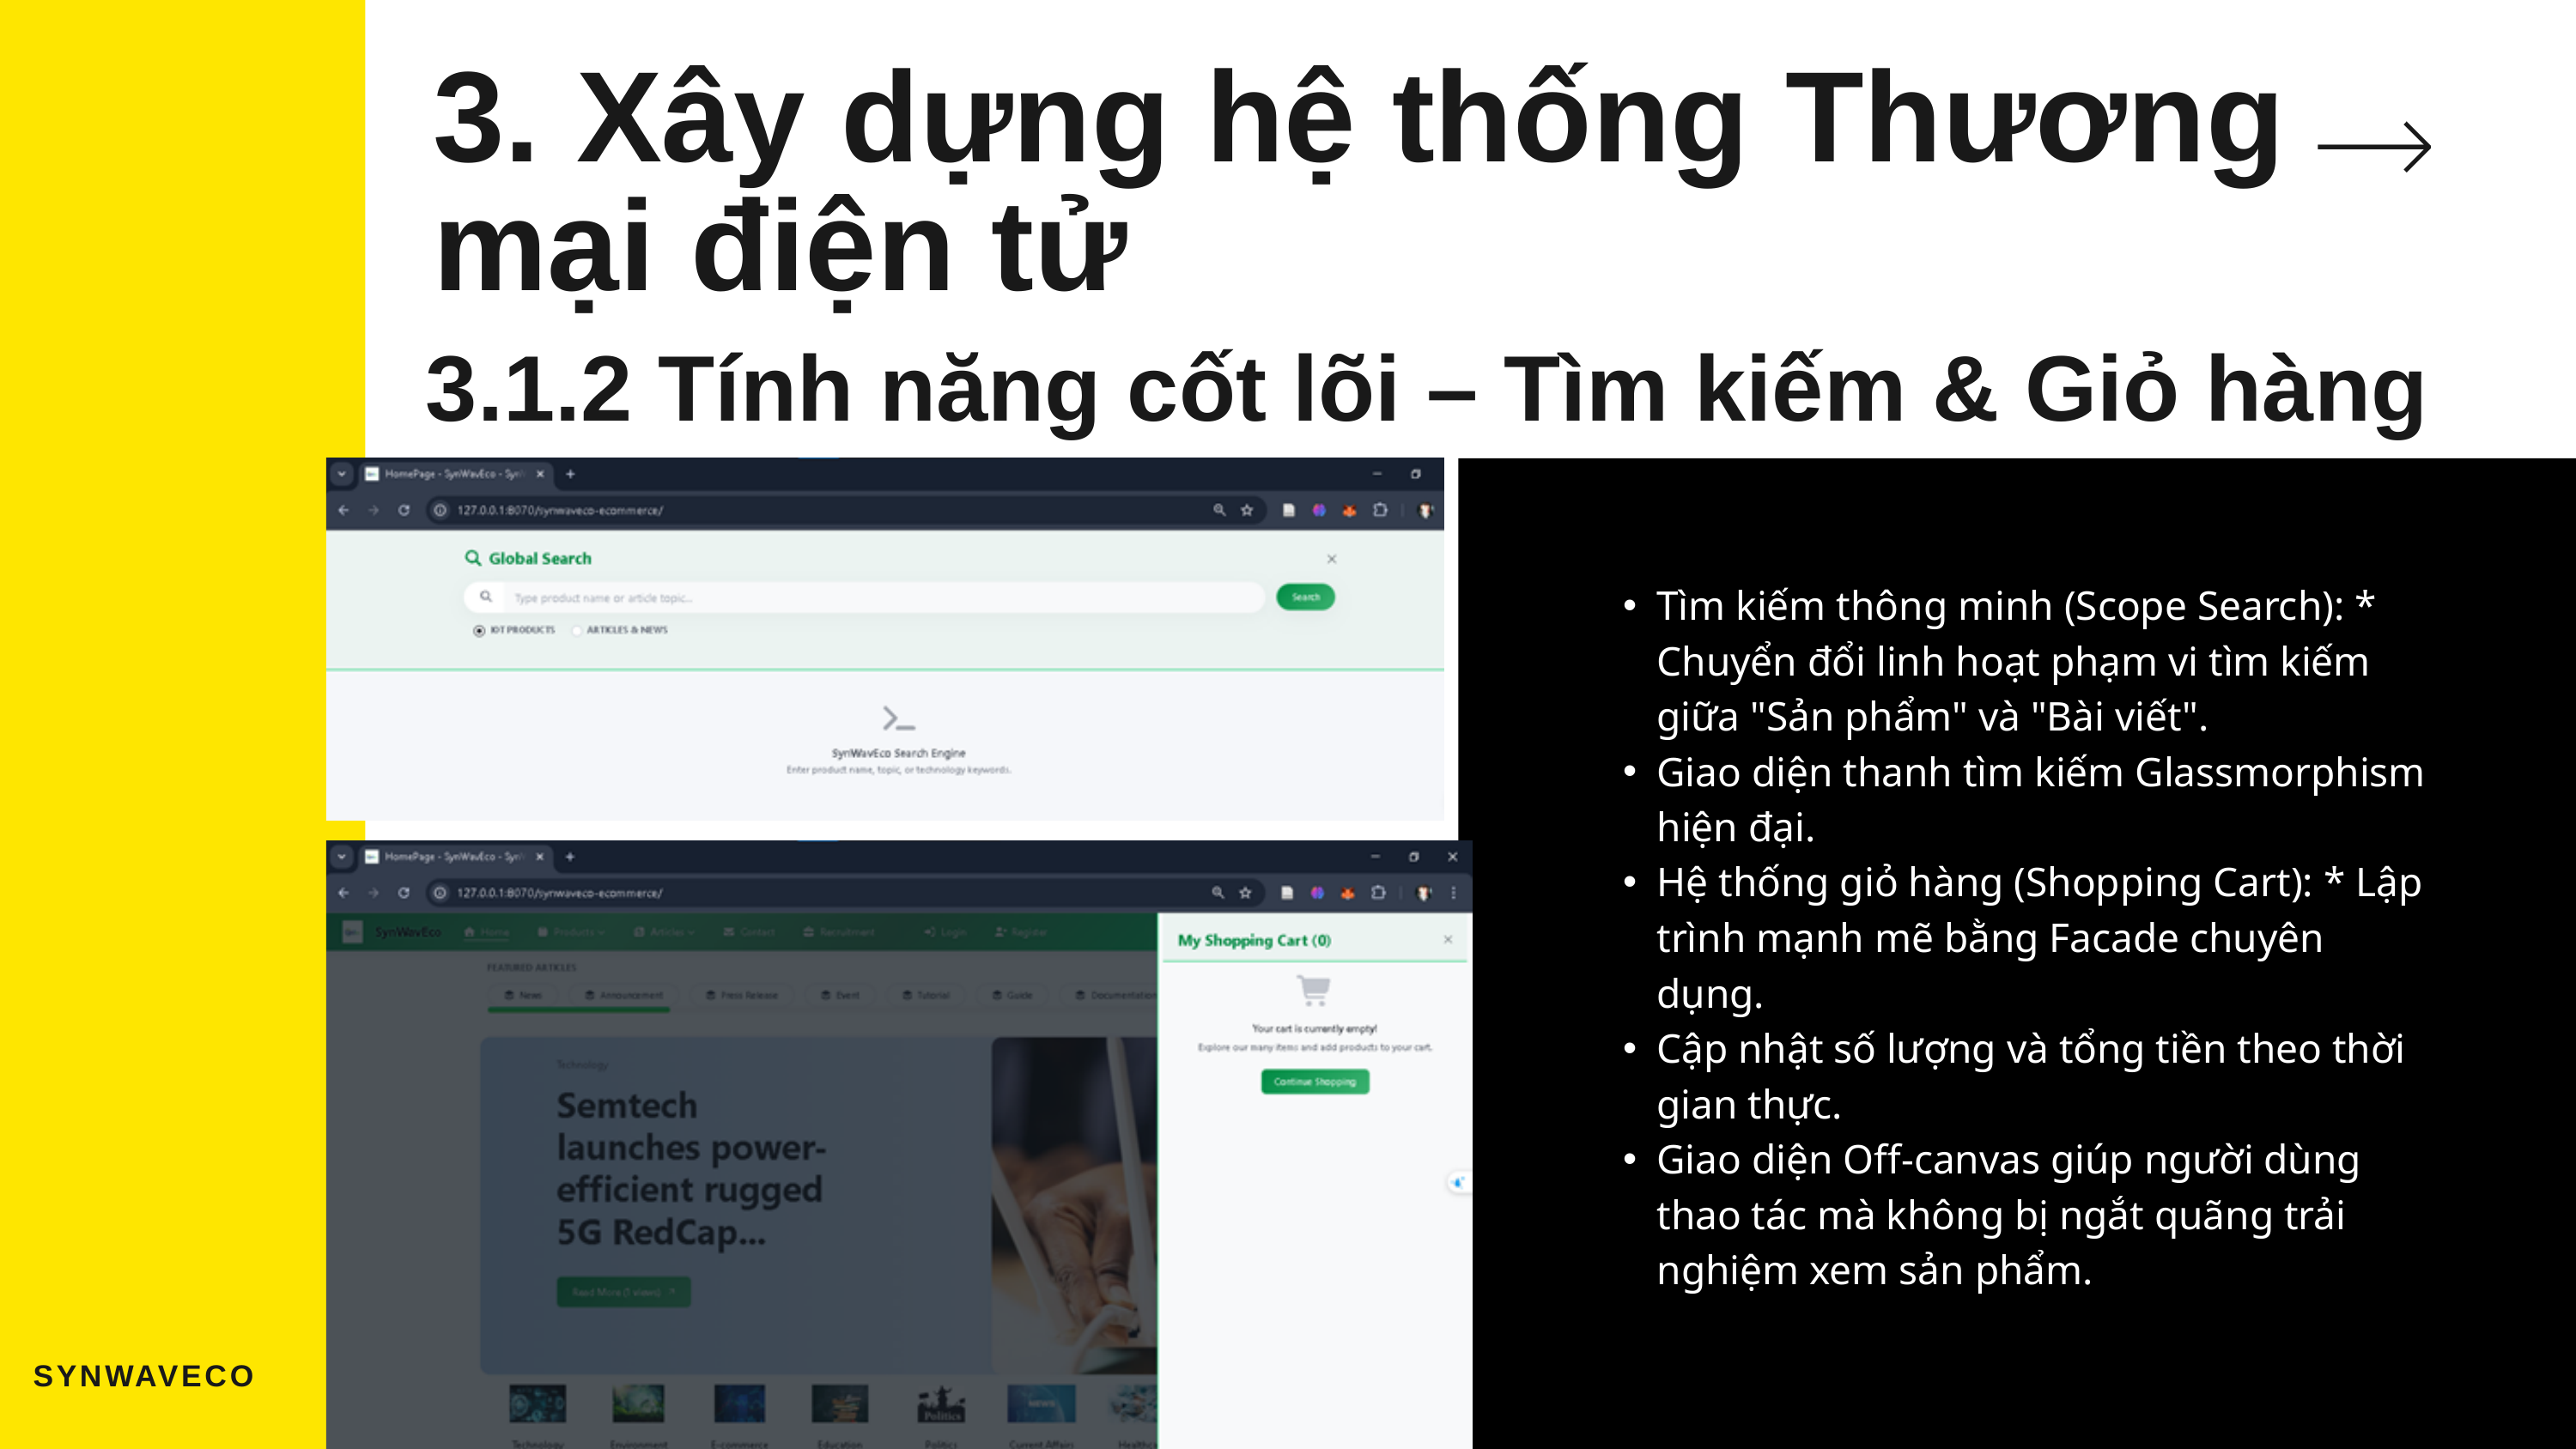

3. Xây dựng hệ thống Thương mại điện tử

3.1.2 Tính năng cốt lõi – Tìm kiếm & Giỏ hàng

Tìm kiếm thông minh (Scope Search): * Chuyển đổi linh hoạt phạm vi tìm kiếm giữa "Sản phẩm" và "Bài viết".
Giao diện thanh tìm kiếm Glassmorphism hiện đại.
Hệ thống giỏ hàng (Shopping Cart): * Lập trình mạnh mẽ bằng Facade chuyên dụng.
Cập nhật số lượng và tổng tiền theo thời gian thực.
Giao diện Off-canvas giúp người dùng thao tác mà không bị ngắt quãng trải nghiệm xem sản phẩm.

SYNWAVECO